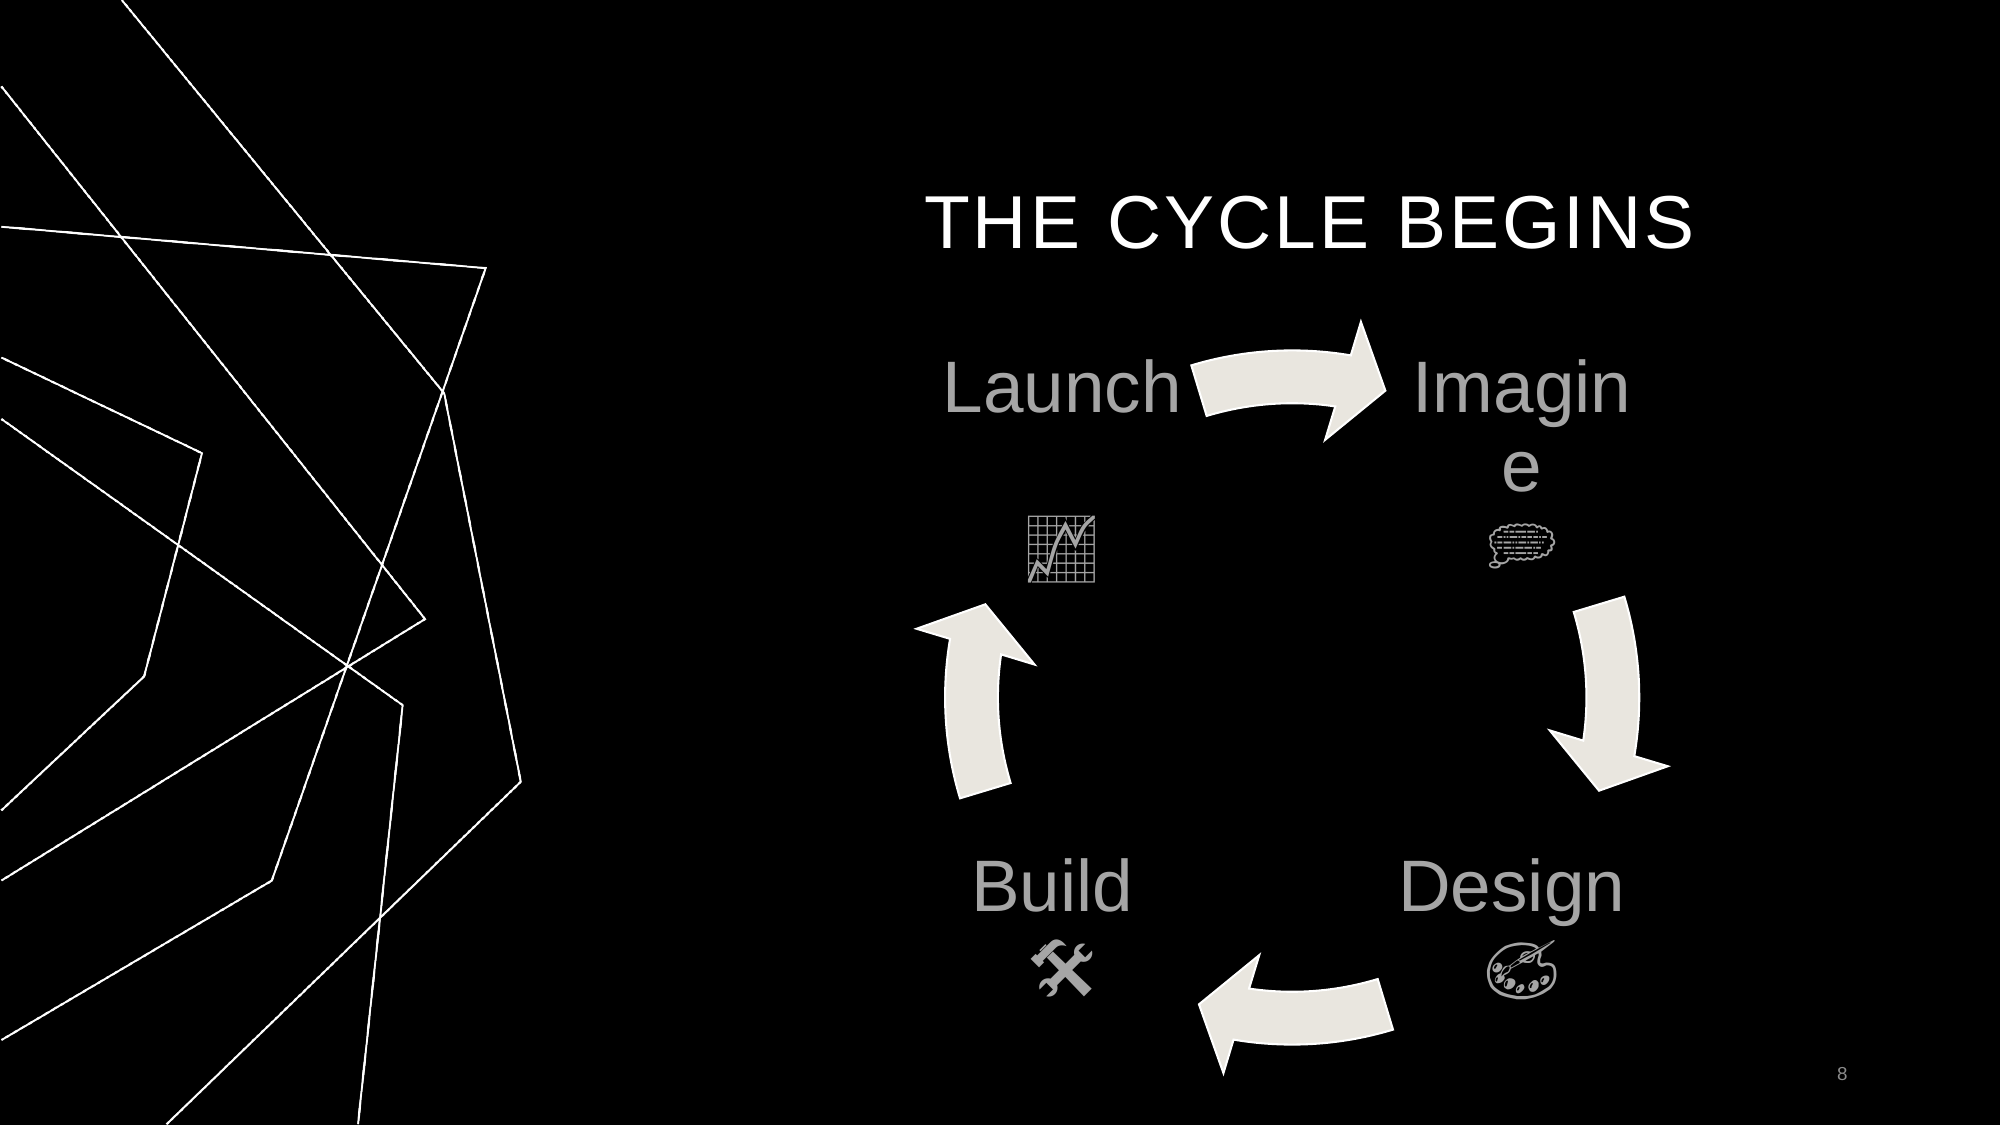

# The Cycle Begins
Imagine
💭
Design
🎨
Build
🛠️
Launch
📈
8